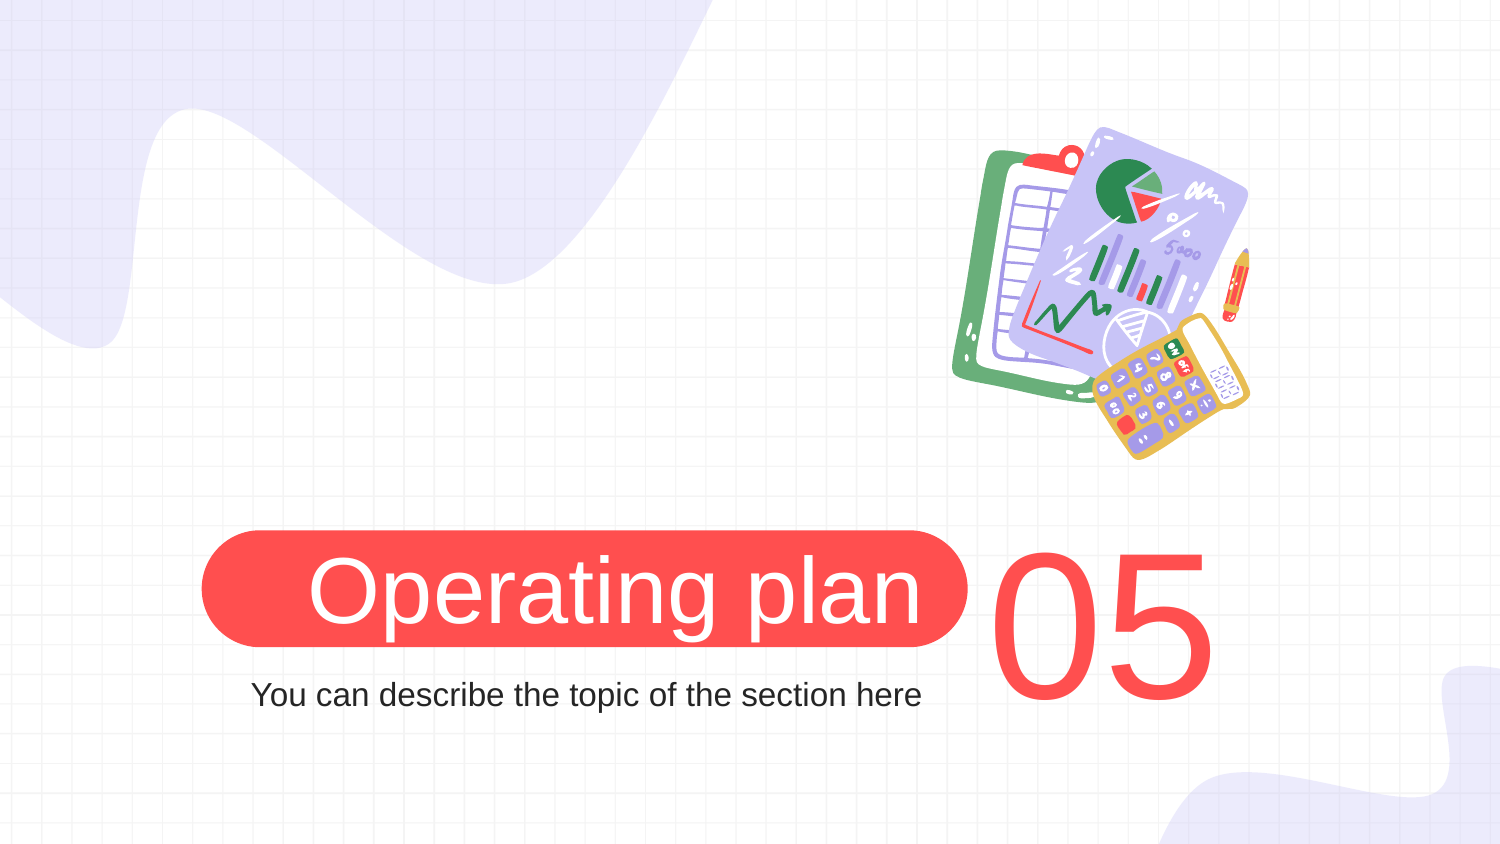

05
# Operating plan

You can describe the topic of the section here